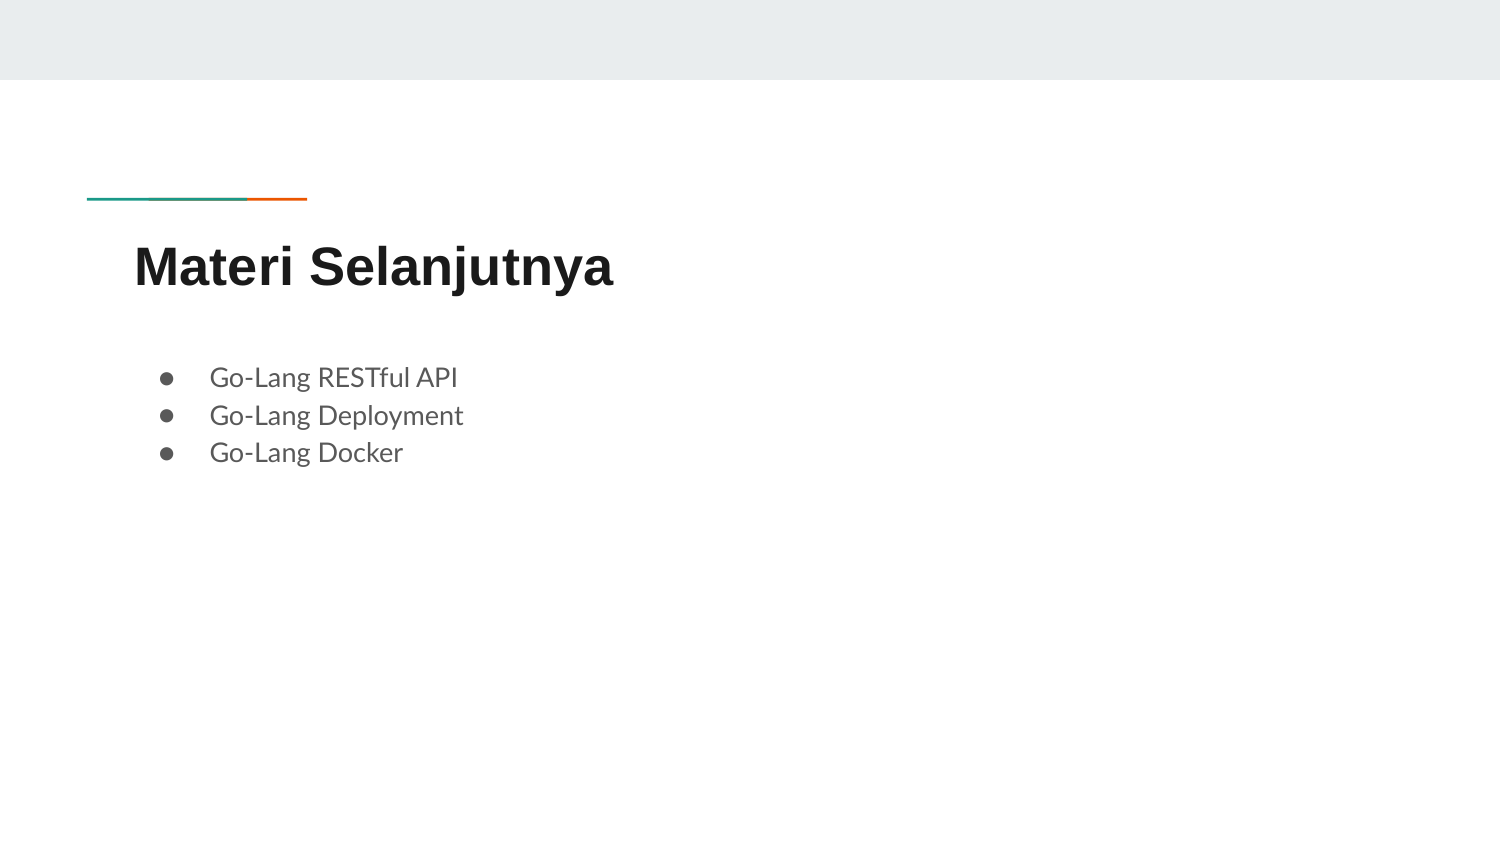

# Materi Selanjutnya
Go-Lang RESTful API
Go-Lang Deployment
Go-Lang Docker